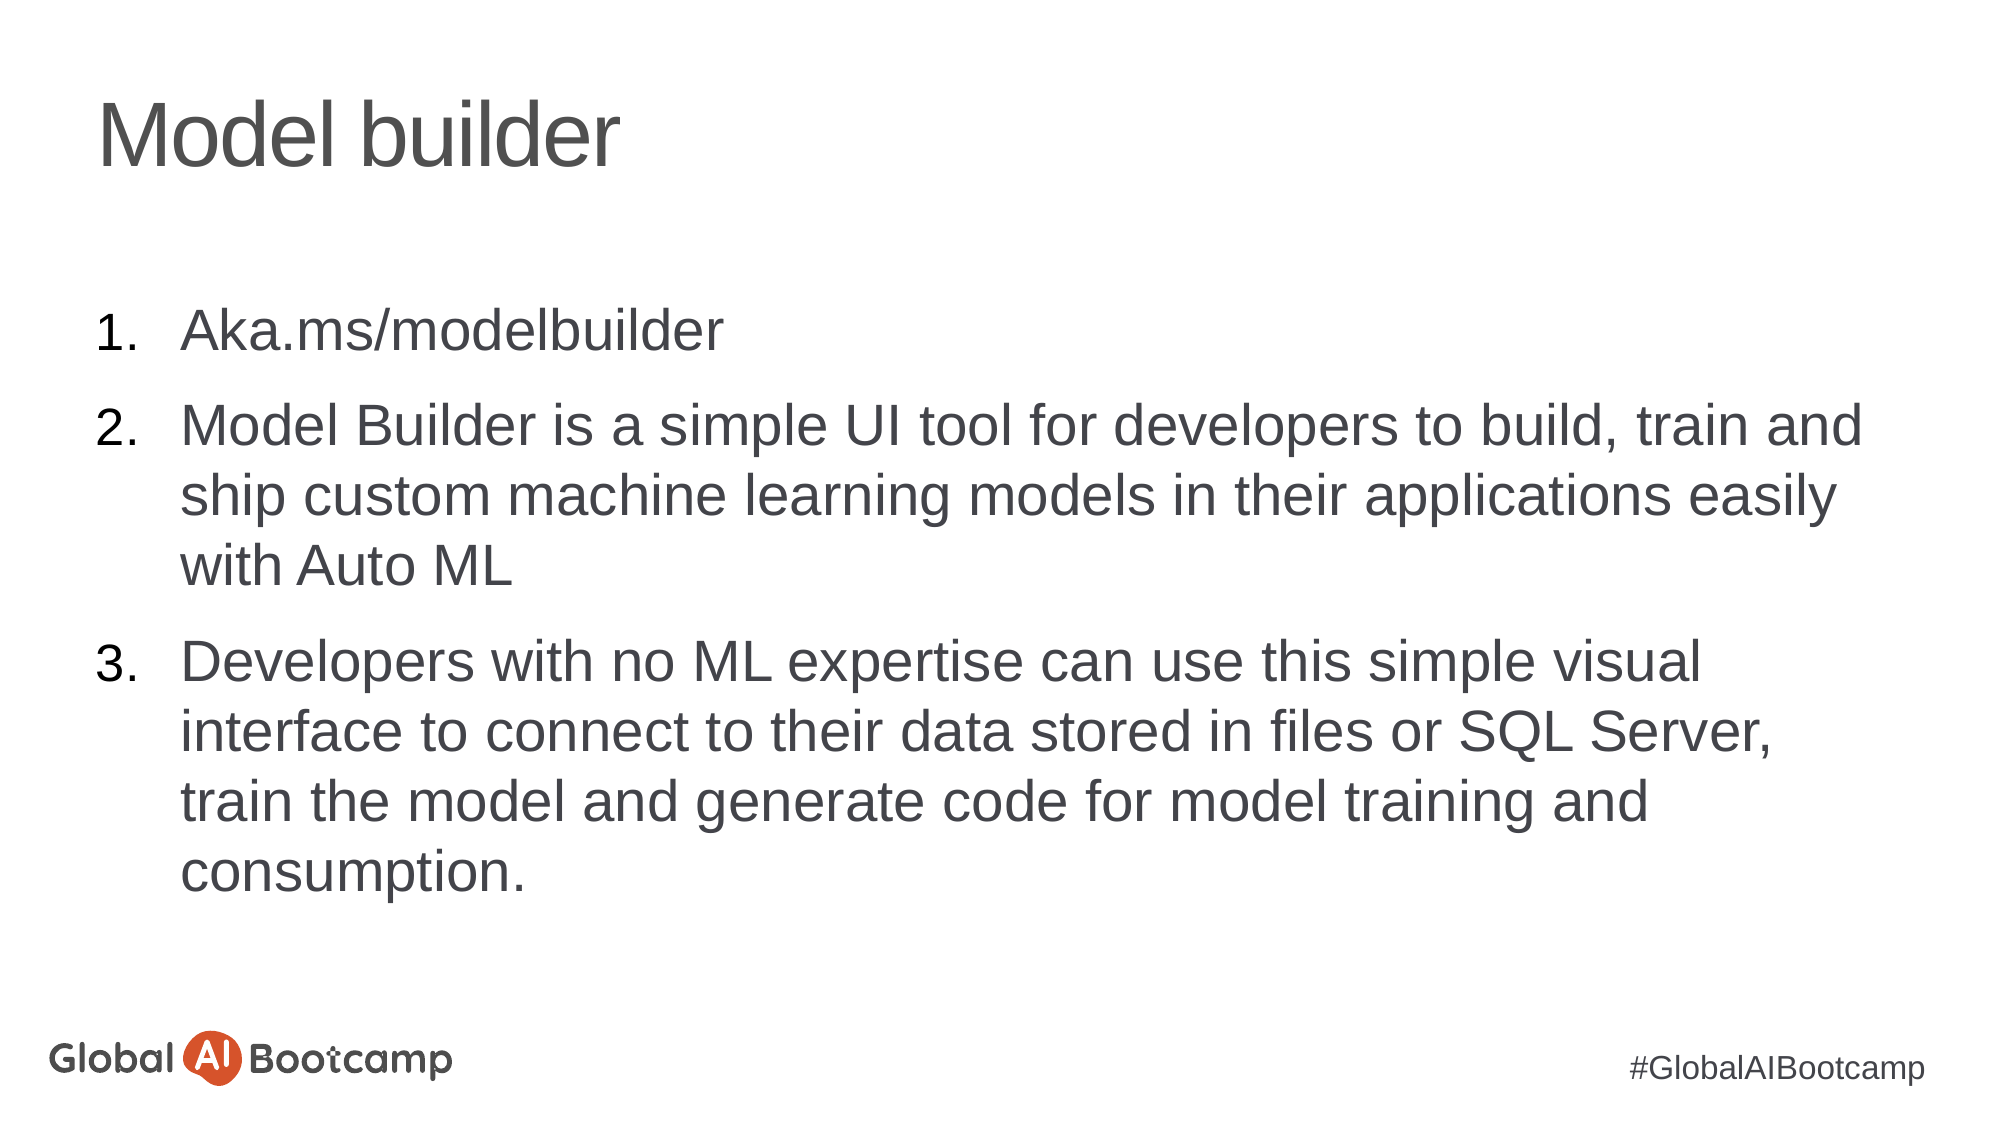

# Model builder
Aka.ms/modelbuilder
Model Builder is a simple UI tool for developers to build, train and ship custom machine learning models in their applications easily with Auto ML
Developers with no ML expertise can use this simple visual interface to connect to their data stored in files or SQL Server, train the model and generate code for model training and consumption.